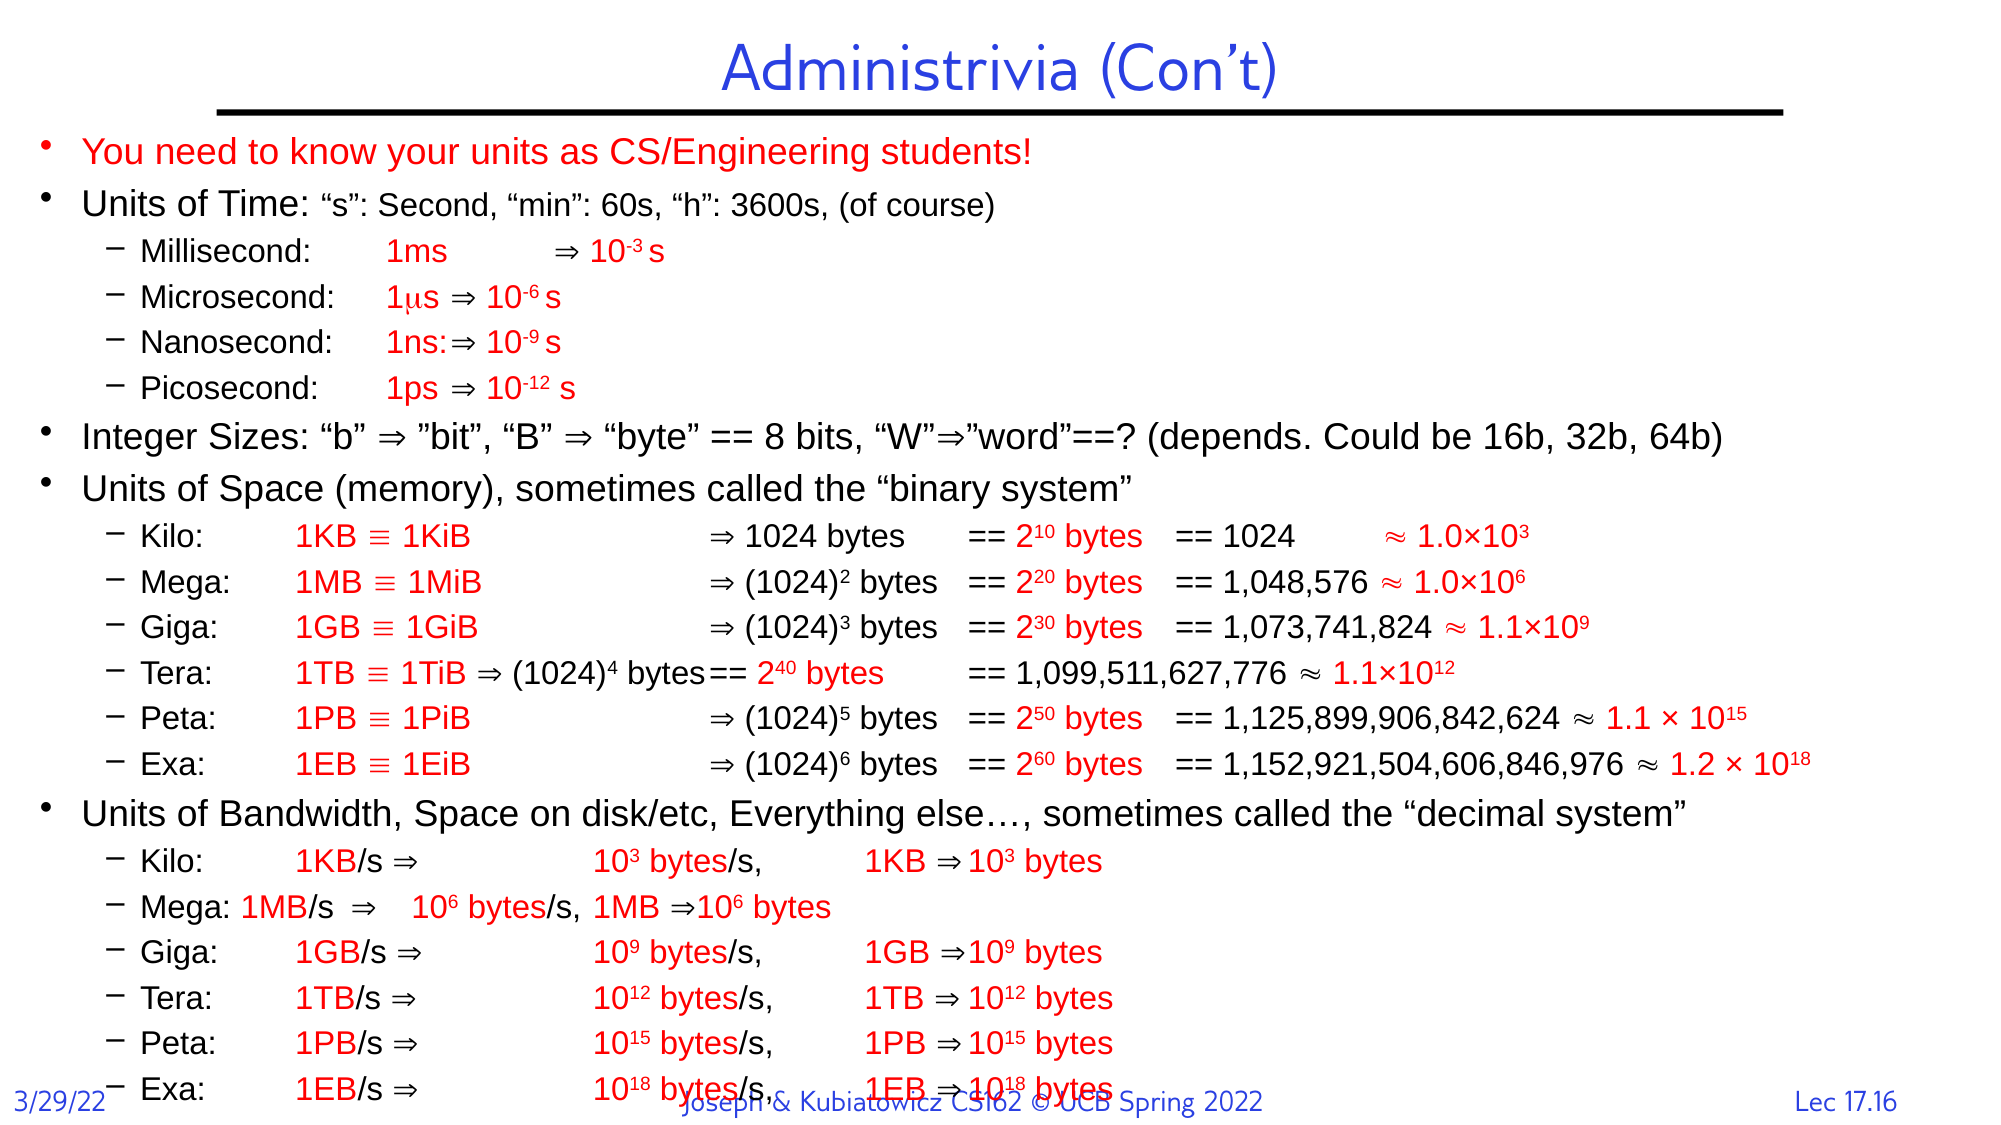

# Administrivia (Con’t)
You need to know your units as CS/Engineering students!
Units of Time: “s”: Second, “min”: 60s, “h”: 3600s, (of course)
Millisecond: 	1ms 	⇒ 10-3 s
Microsecond: 	1μs 	⇒ 10-6 s
Nanosecond: 	1ns:	⇒ 10-9 s
Picosecond: 	1ps 	⇒ 10-12 s
Integer Sizes: “b” ⇒ ”bit”, “B” ⇒ “byte” == 8 bits, “W”⇒”word”==? (depends. Could be 16b, 32b, 64b)
Units of Space (memory), sometimes called the “binary system”
Kilo:	1KB ≡ 1KiB 	⇒ 1024 bytes 	== 210 bytes	== 1024	≈ 1.0×103
Mega:	1MB ≡ 1MiB 	⇒ (1024)2 bytes	== 220 bytes	== 1,048,576 ≈ 1.0×106
Giga:	1GB ≡ 1GiB 	⇒ (1024)3 bytes	== 230 bytes	== 1,073,741,824 ≈ 1.1×109
Tera: 	1TB ≡ 1TiB 	⇒ (1024)4 bytes	== 240 bytes	== 1,099,511,627,776 ≈ 1.1×1012
Peta: 	1PB ≡ 1PiB 	⇒ (1024)5 bytes	== 250 bytes	== 1,125,899,906,842,624 ≈ 1.1 × 1015
Exa: 	1EB ≡ 1EiB 	⇒ (1024)6 bytes	== 260 bytes	== 1,152,921,504,606,846,976 ≈ 1.2 × 1018
Units of Bandwidth, Space on disk/etc, Everything else…, sometimes called the “decimal system”
Kilo: 	1KB/s ⇒ 	103 bytes/s,	1KB ⇒	103 bytes
Mega: 1MB/s ⇒	106 bytes/s,	1MB ⇒	106 bytes
Giga:	1GB/s ⇒	109 bytes/s,	1GB ⇒	109 bytes
Tera:	1TB/s ⇒ 	1012 bytes/s,	1TB ⇒	1012 bytes
Peta:	1PB/s ⇒ 	1015 bytes/s,	1PB ⇒	1015 bytes
Exa:	1EB/s ⇒ 	1018 bytes/s,	1EB ⇒	1018 bytes